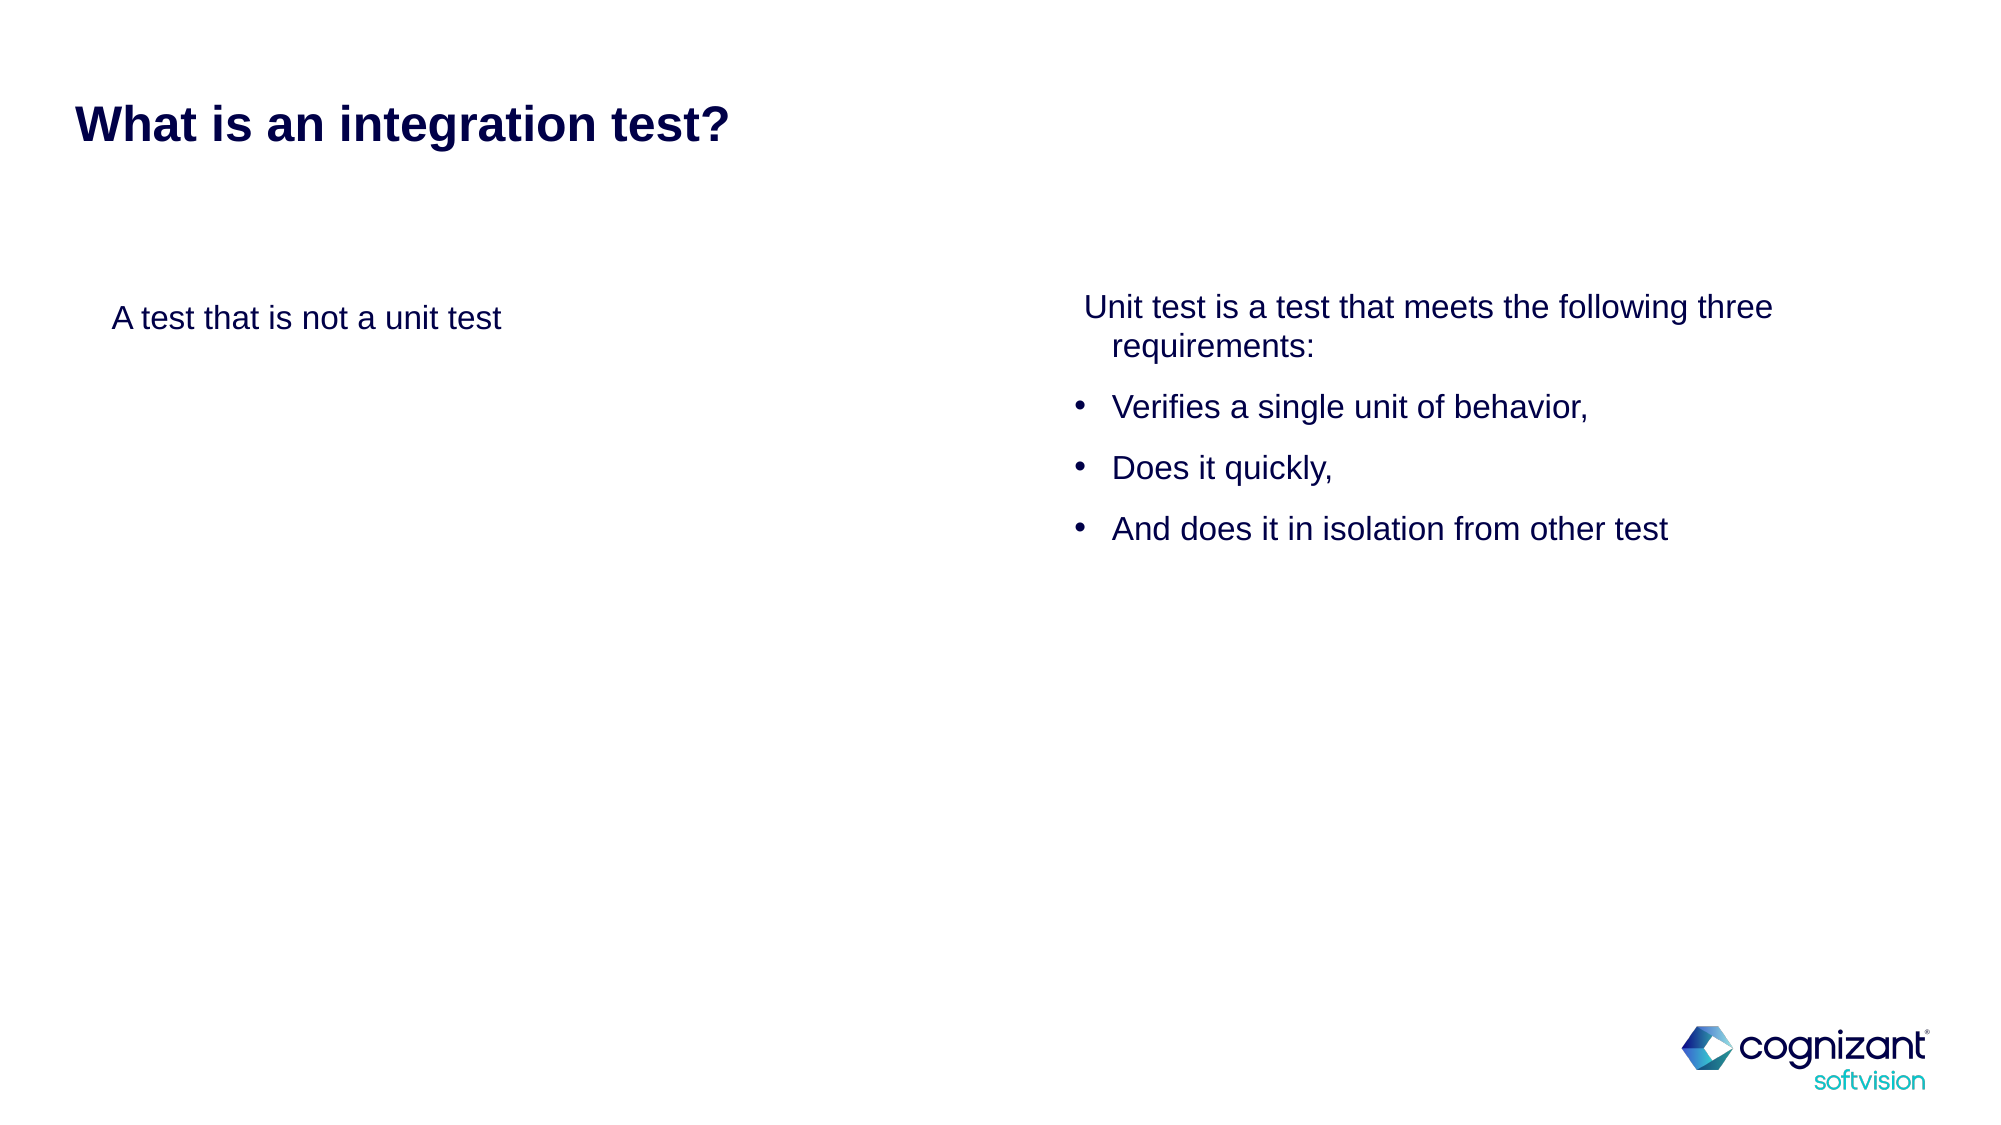

# What is an integration test?

 Unit test is a test that meets the following three requirements:
Verifies a single unit of behavior,
Does it quickly,
And does it in isolation from other test

A test that is not a unit test